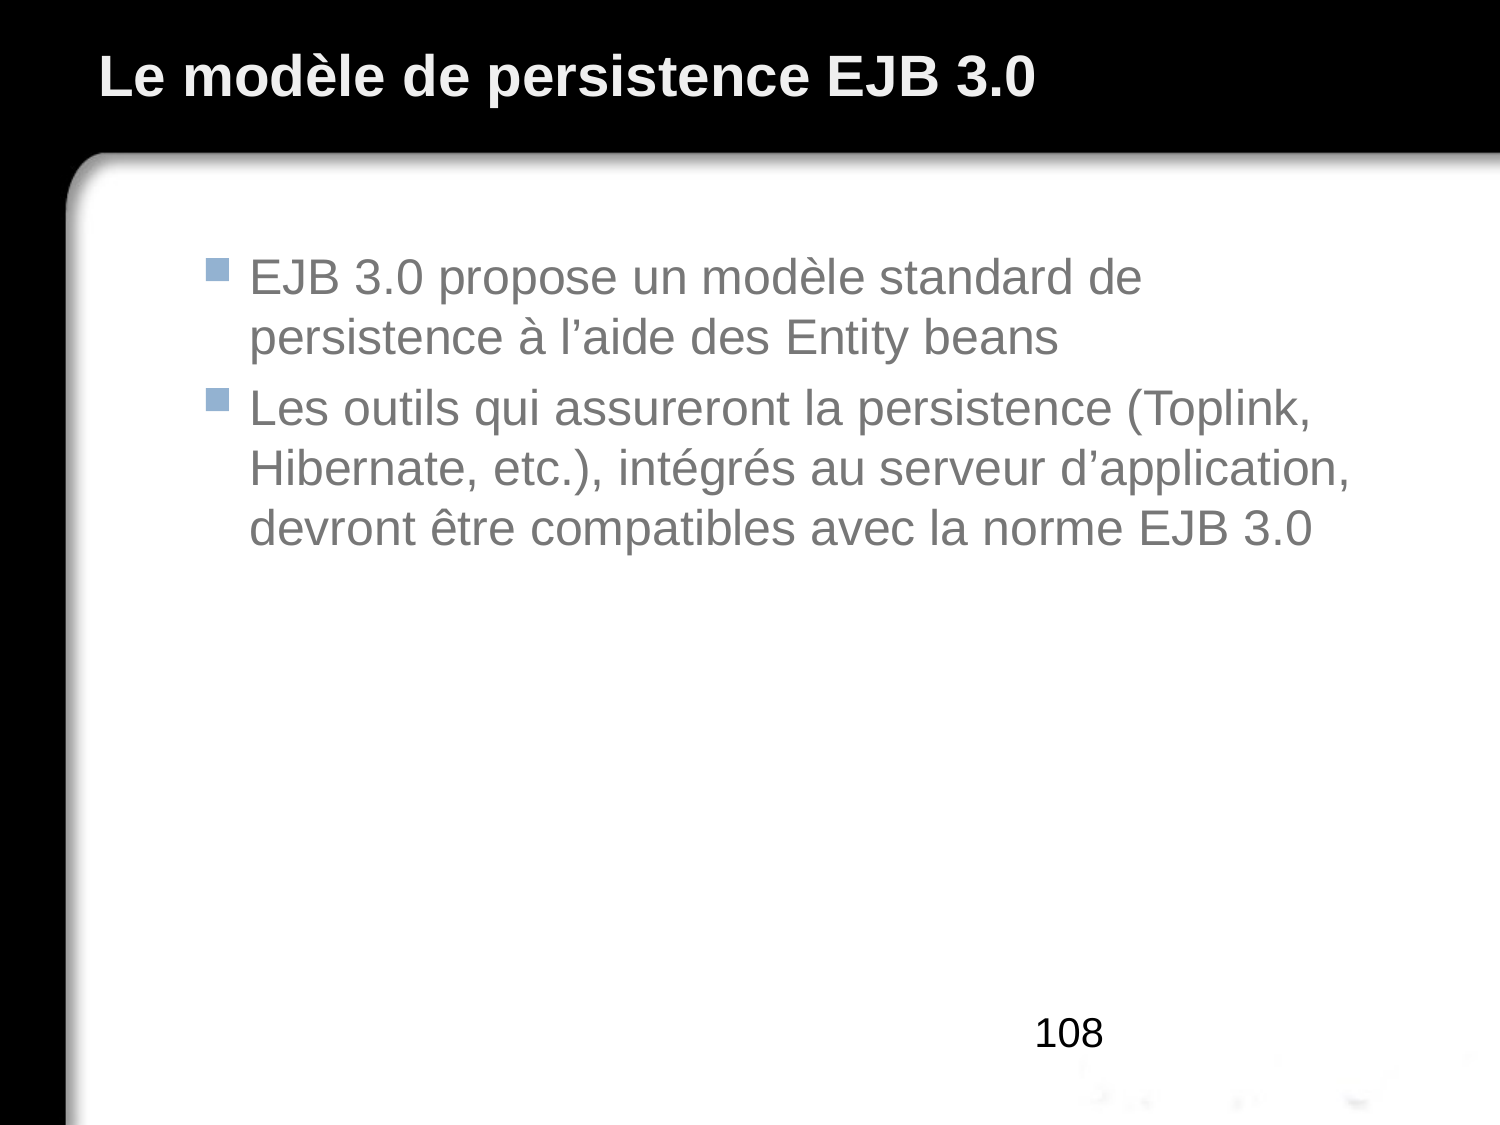

# Le modèle de persistence EJB 3.0
EJB 3.0 propose un modèle standard de persistence à l’aide des Entity beans
Les outils qui assureront la persistence (Toplink, Hibernate, etc.), intégrés au serveur d’application, devront être compatibles avec la norme EJB 3.0